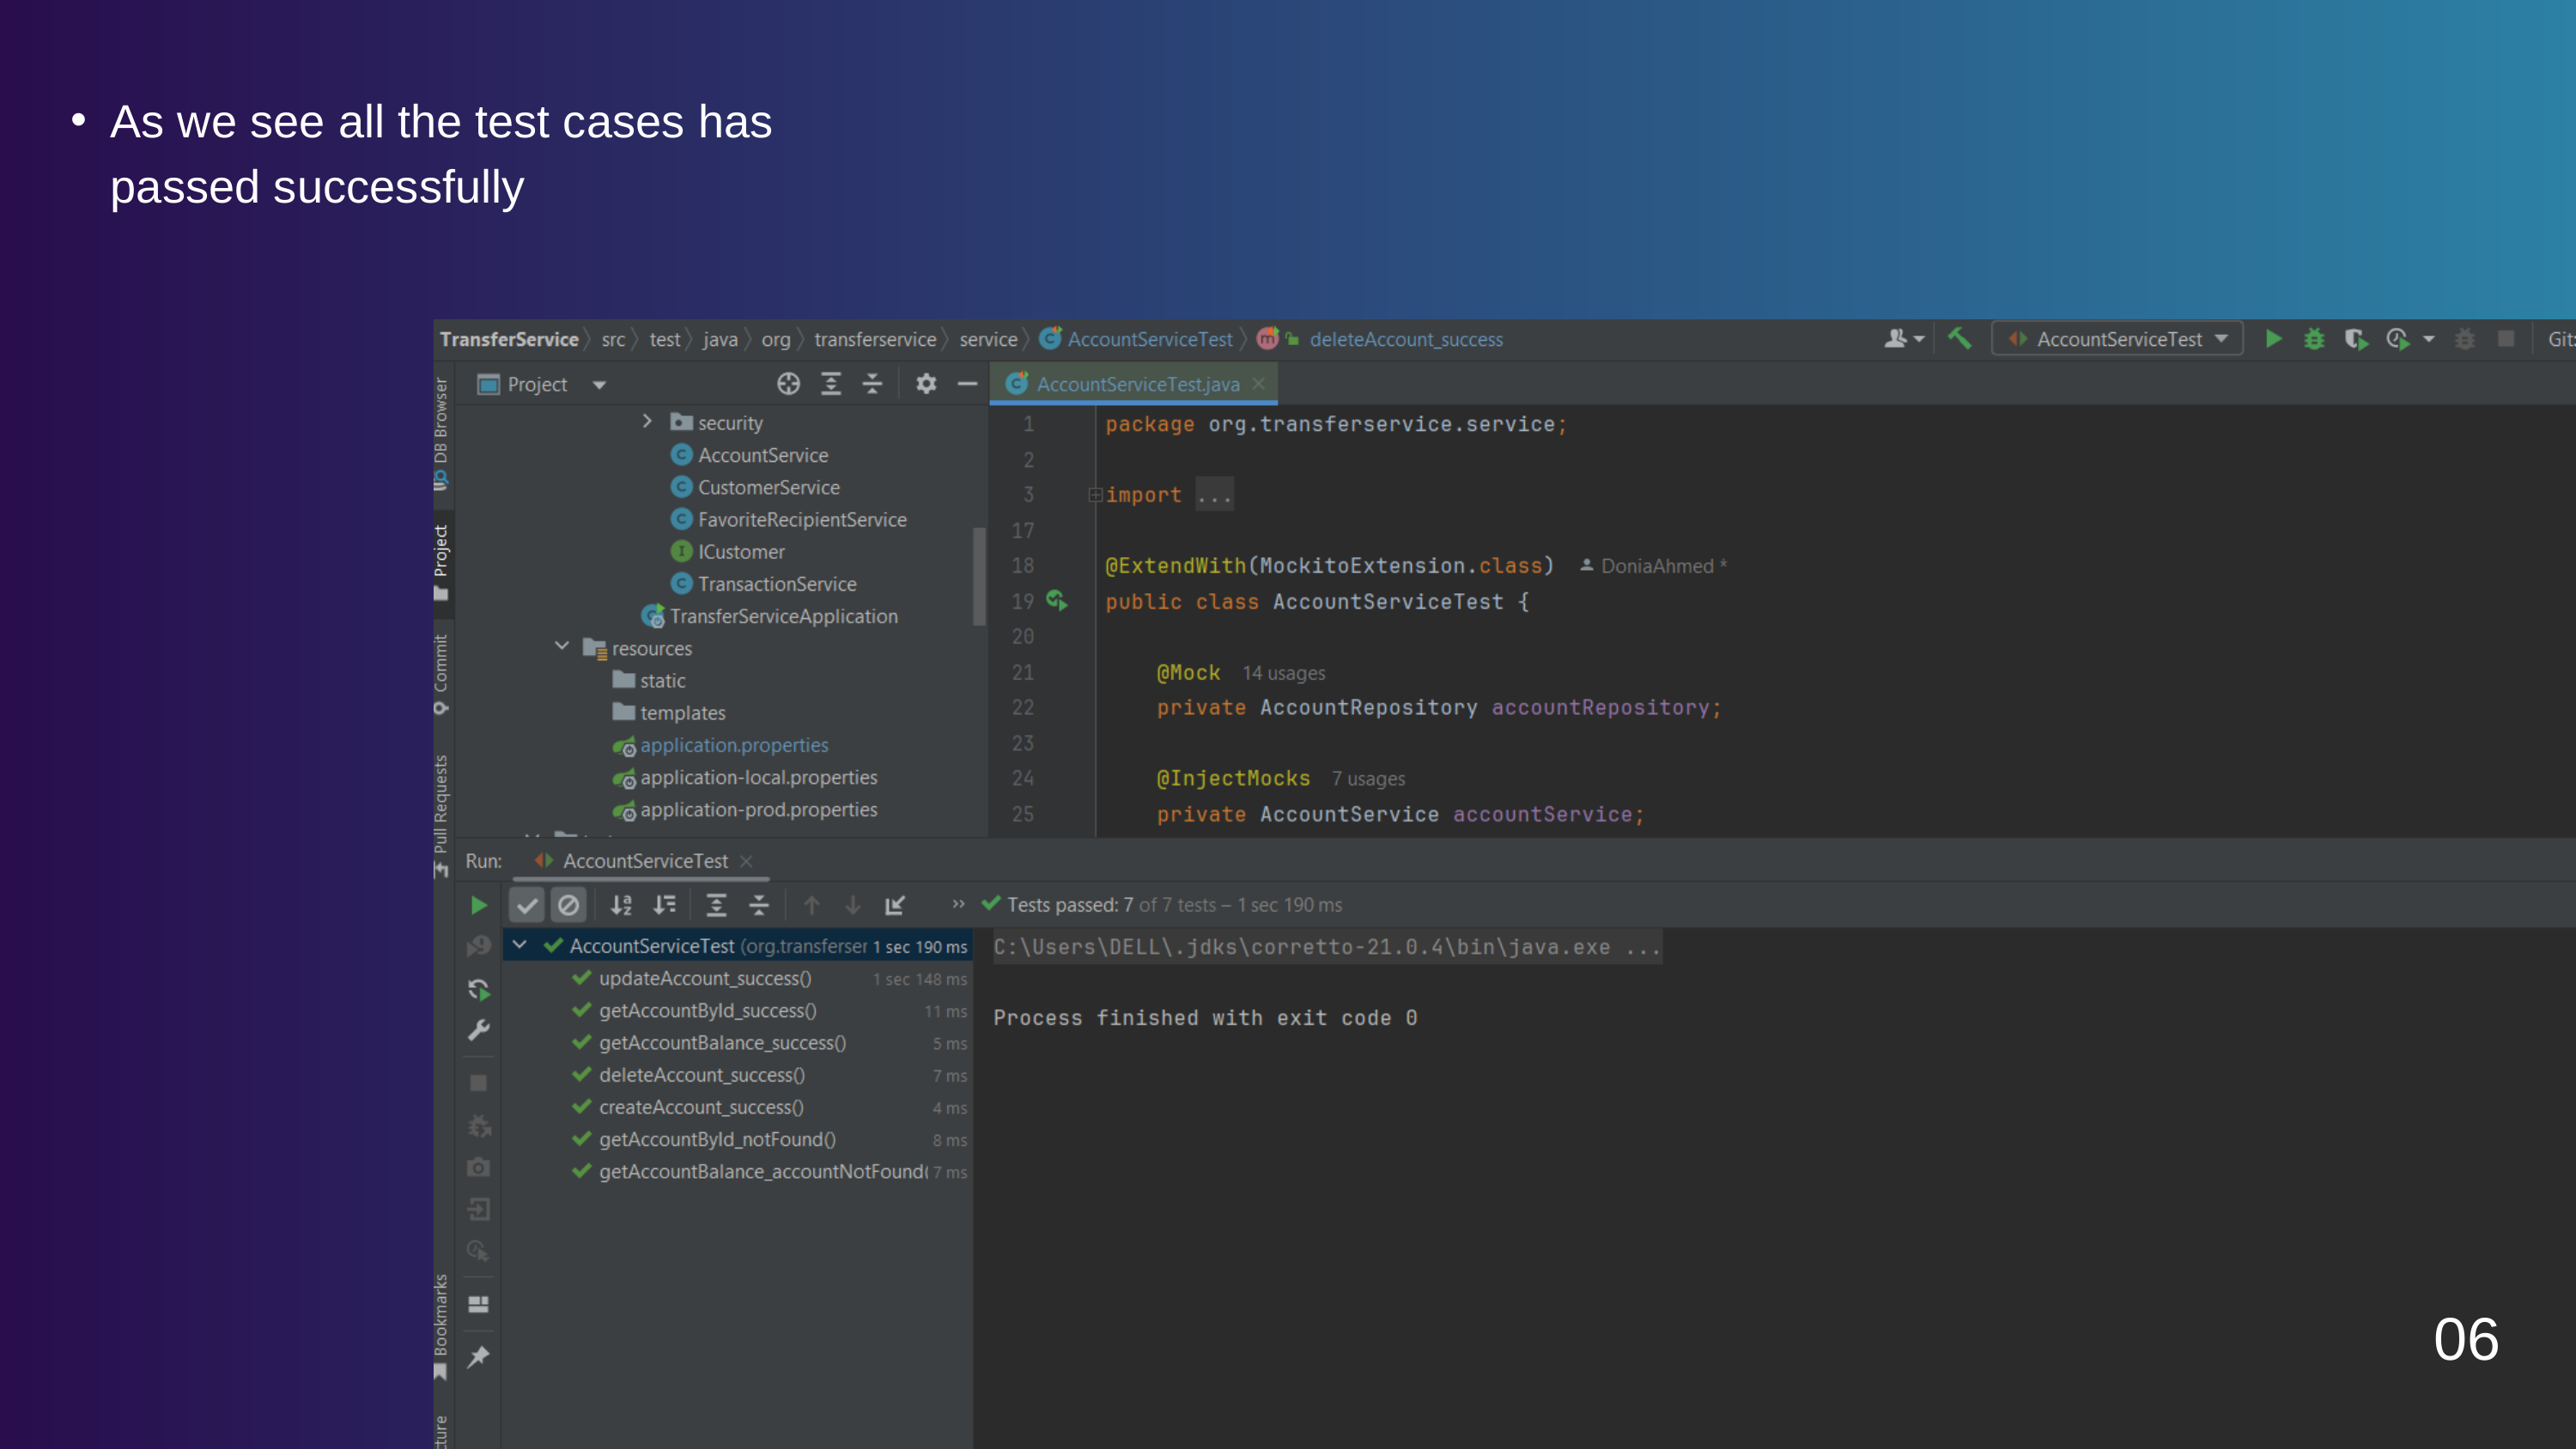

As we see all the test cases has passed successfully

06